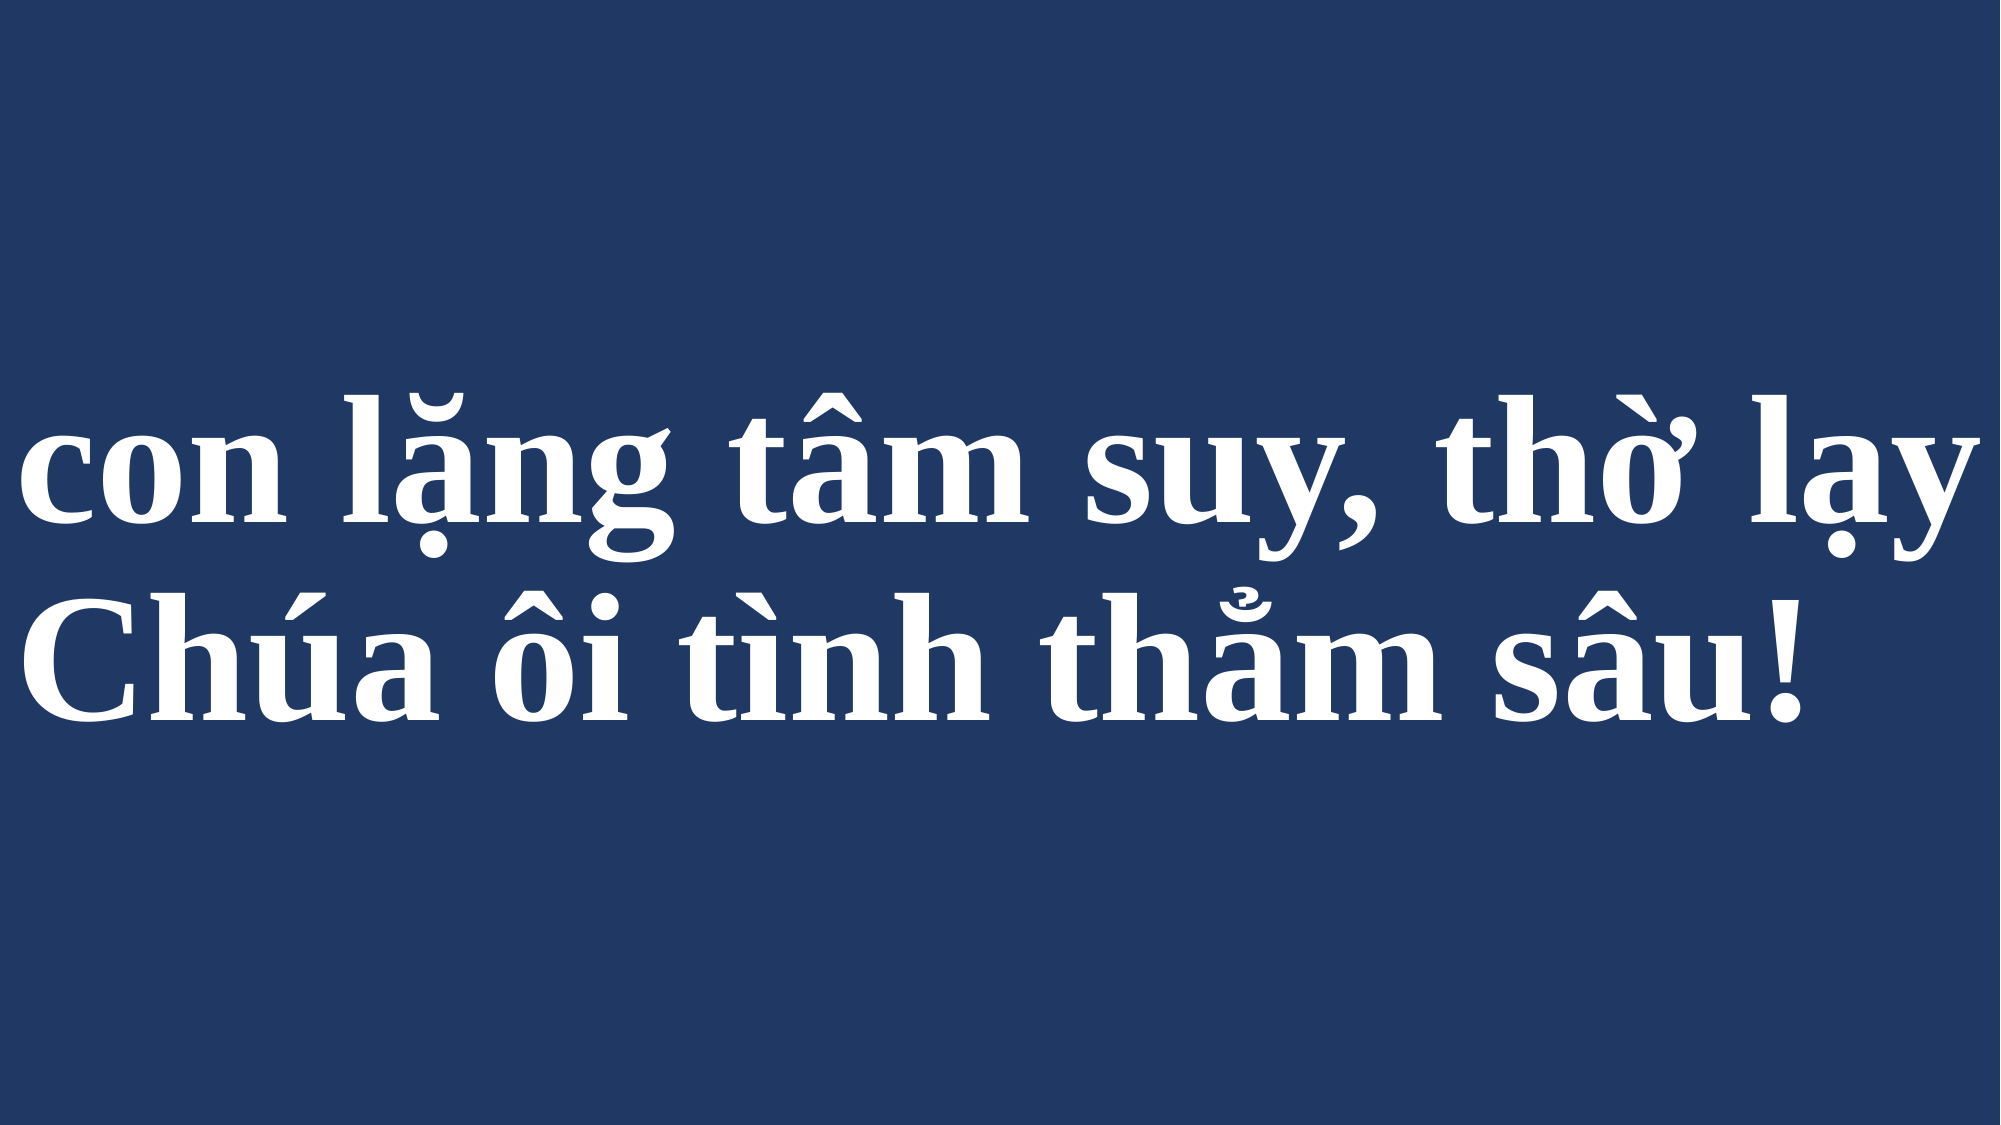

# con lặng tâm suy, thờ lạy Chúa ôi tình thẳm sâu!